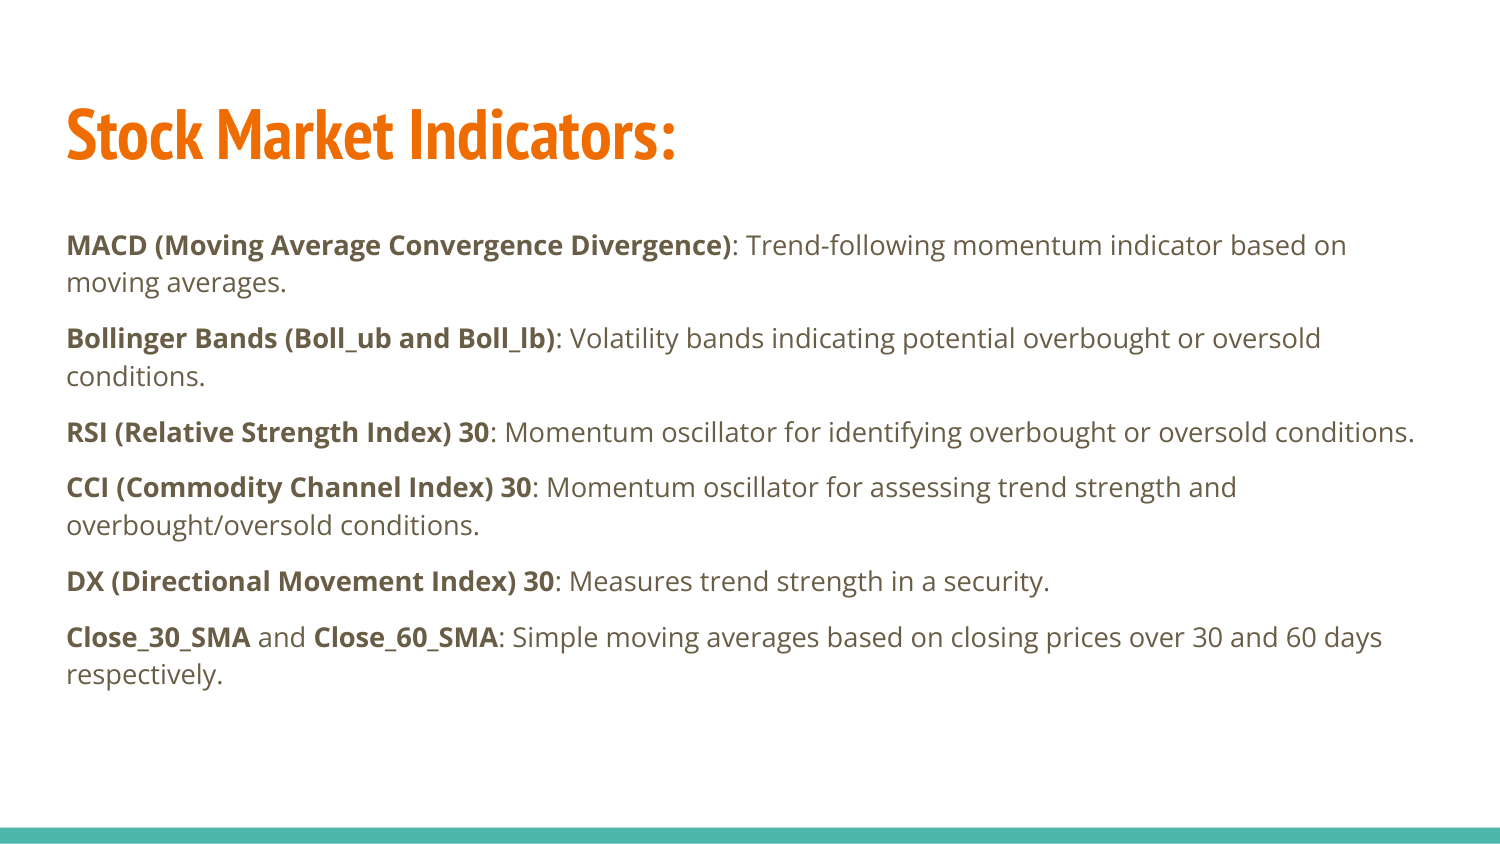

# Stock Market Indicators:

MACD (Moving Average Convergence Divergence): Trend-following momentum indicator based on moving averages.
Bollinger Bands (Boll_ub and Boll_lb): Volatility bands indicating potential overbought or oversold conditions.
RSI (Relative Strength Index) 30: Momentum oscillator for identifying overbought or oversold conditions.
CCI (Commodity Channel Index) 30: Momentum oscillator for assessing trend strength and overbought/oversold conditions.
DX (Directional Movement Index) 30: Measures trend strength in a security.
Close_30_SMA and Close_60_SMA: Simple moving averages based on closing prices over 30 and 60 days respectively.